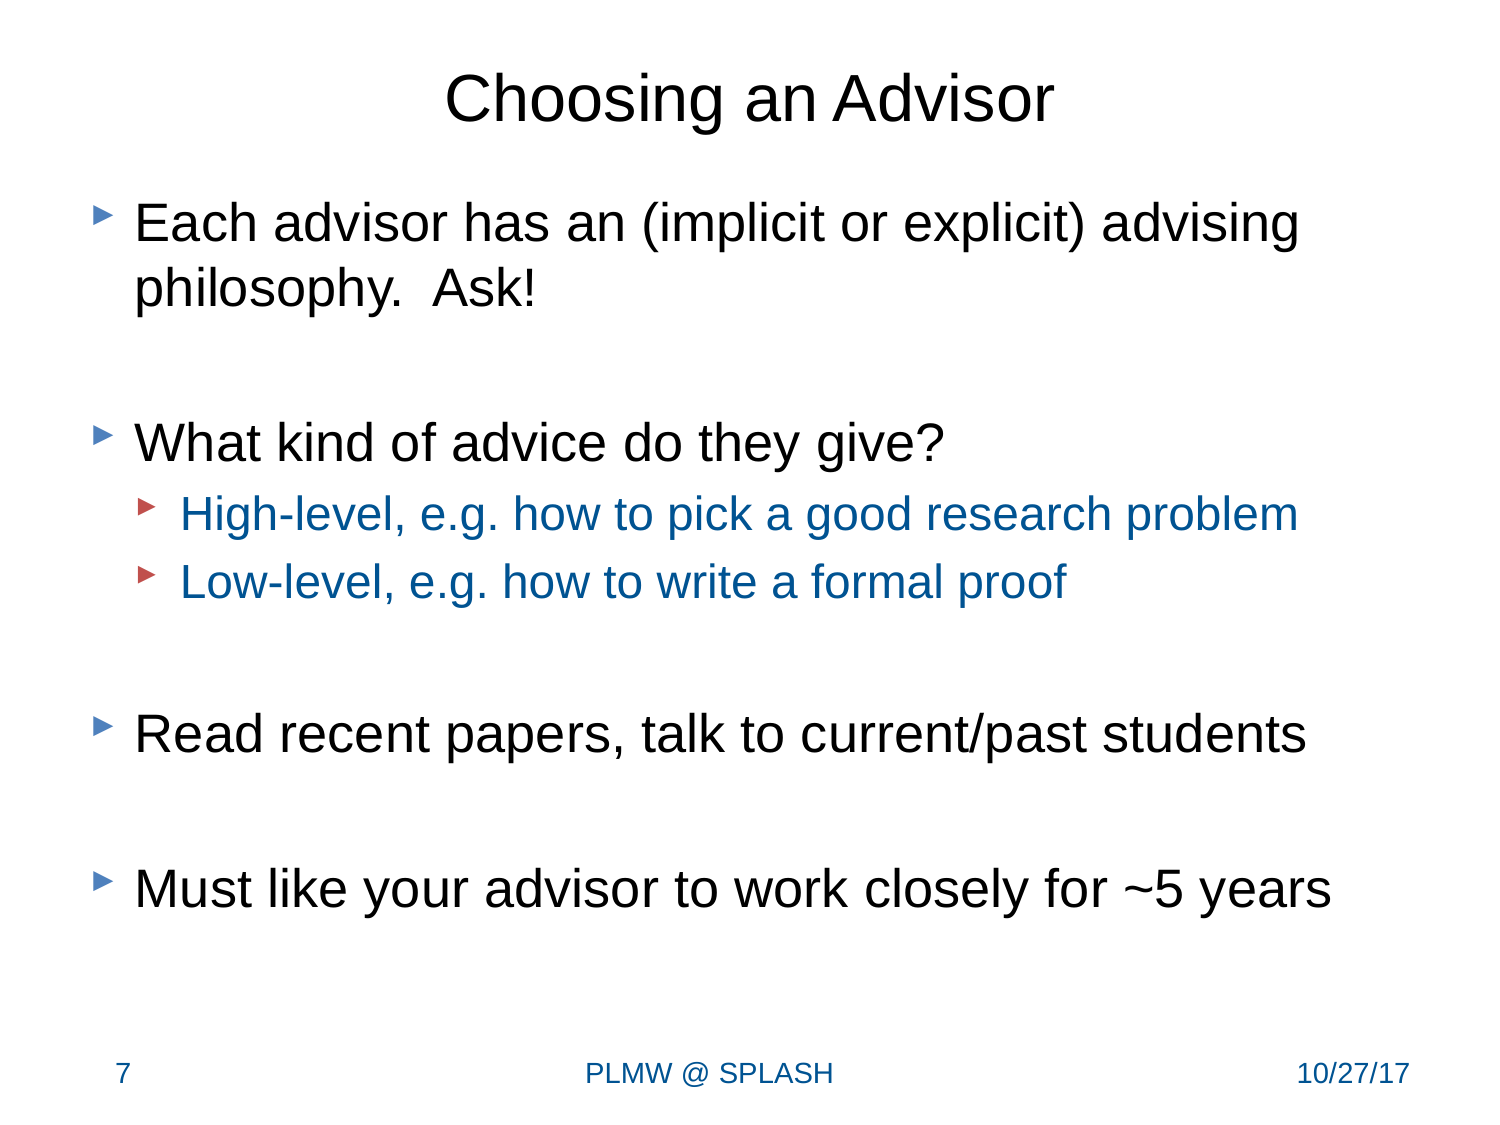

# Choosing an Advisor
Each advisor has an (implicit or explicit) advising philosophy.  Ask!

What kind of advice do they give?
High-level, e.g. how to pick a good research problem
Low-level, e.g. how to write a formal proof

Read recent papers, talk to current/past students

Must like your advisor to work closely for ~5 years
7
PLMW @ SPLASH
10/27/17